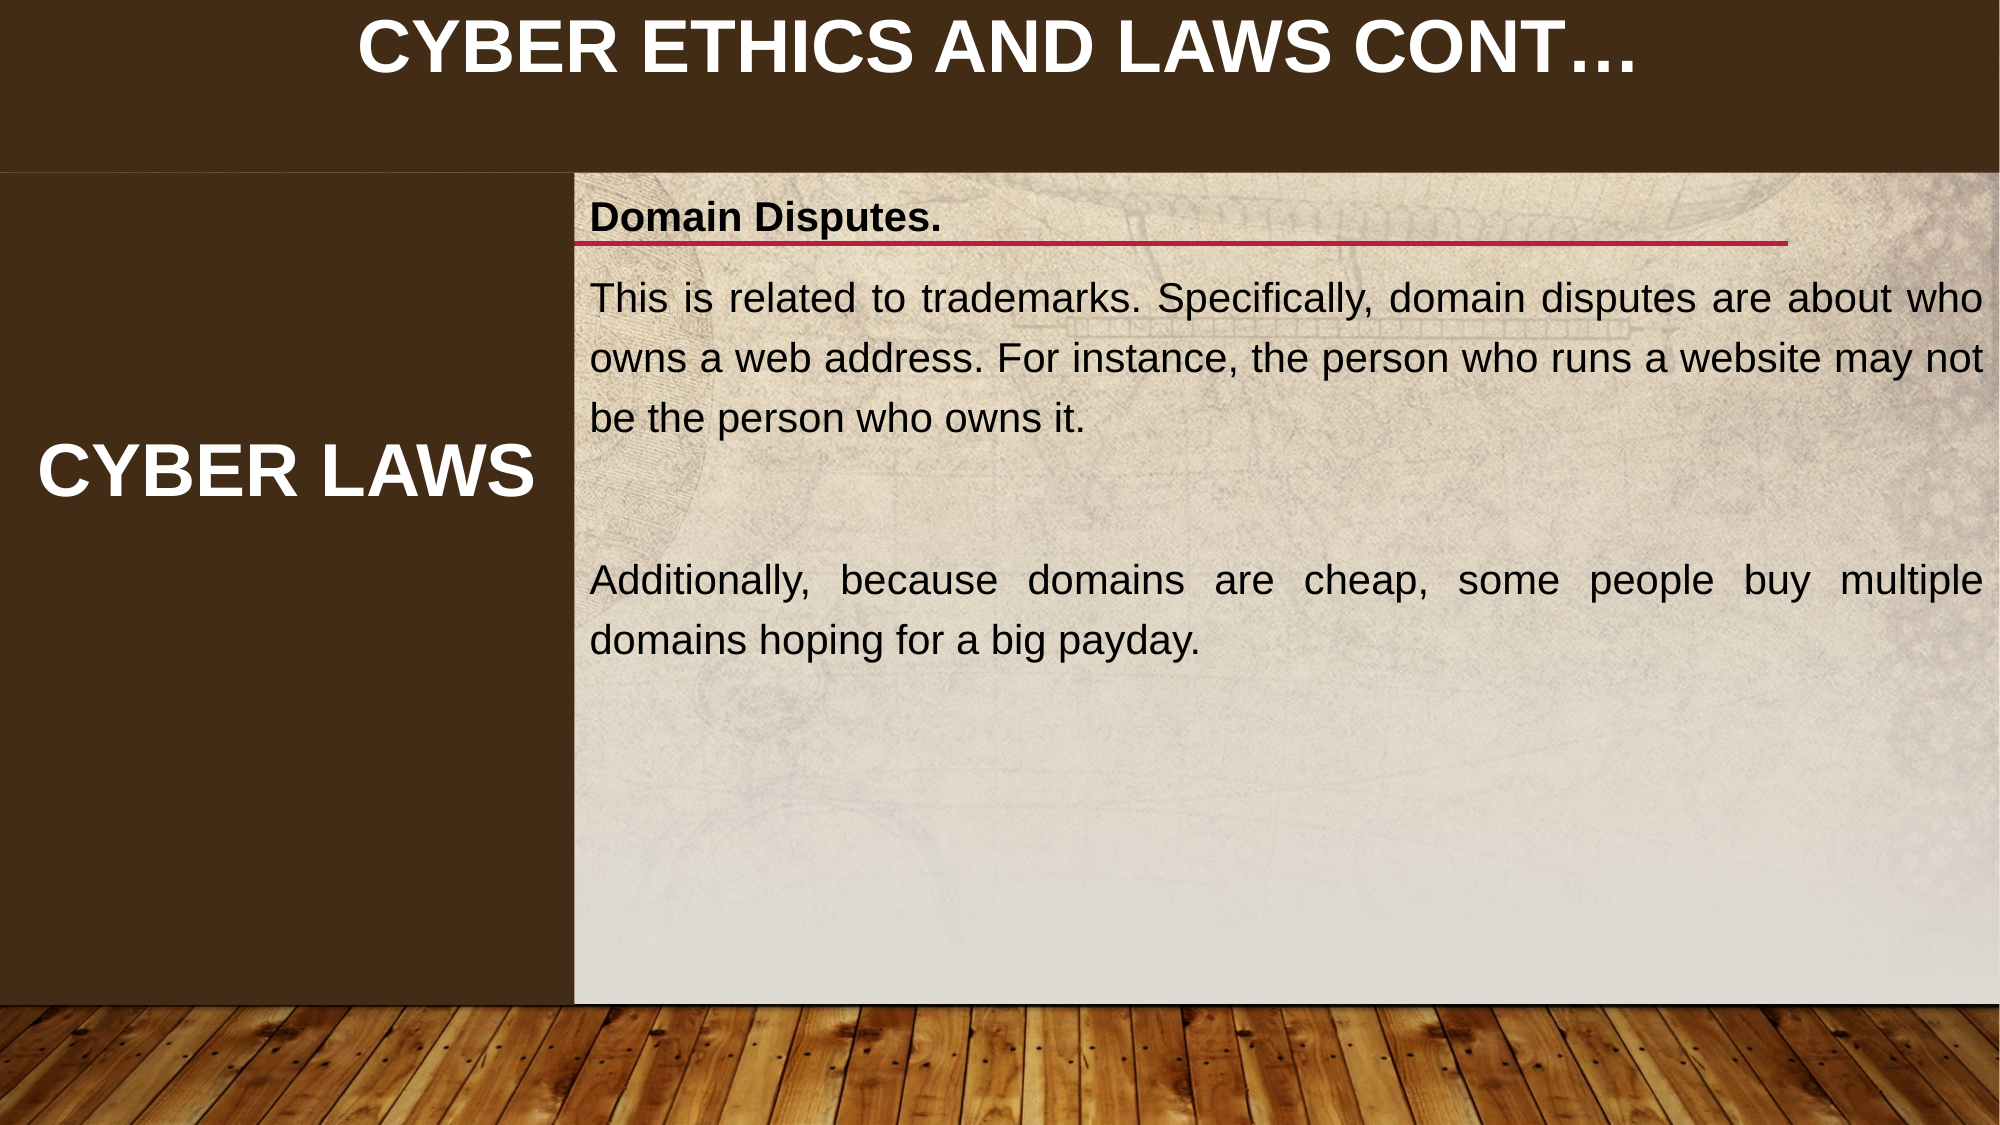

147
# CYBER ETHICS AND LAWS cont…

CYBER LAWS
Domain Disputes.
This is related to trademarks. Specifically, domain disputes are about who owns a web address. For instance, the person who runs a website may not be the person who owns it.

Additionally, because domains are cheap, some people buy multiple domains hoping for a big payday.